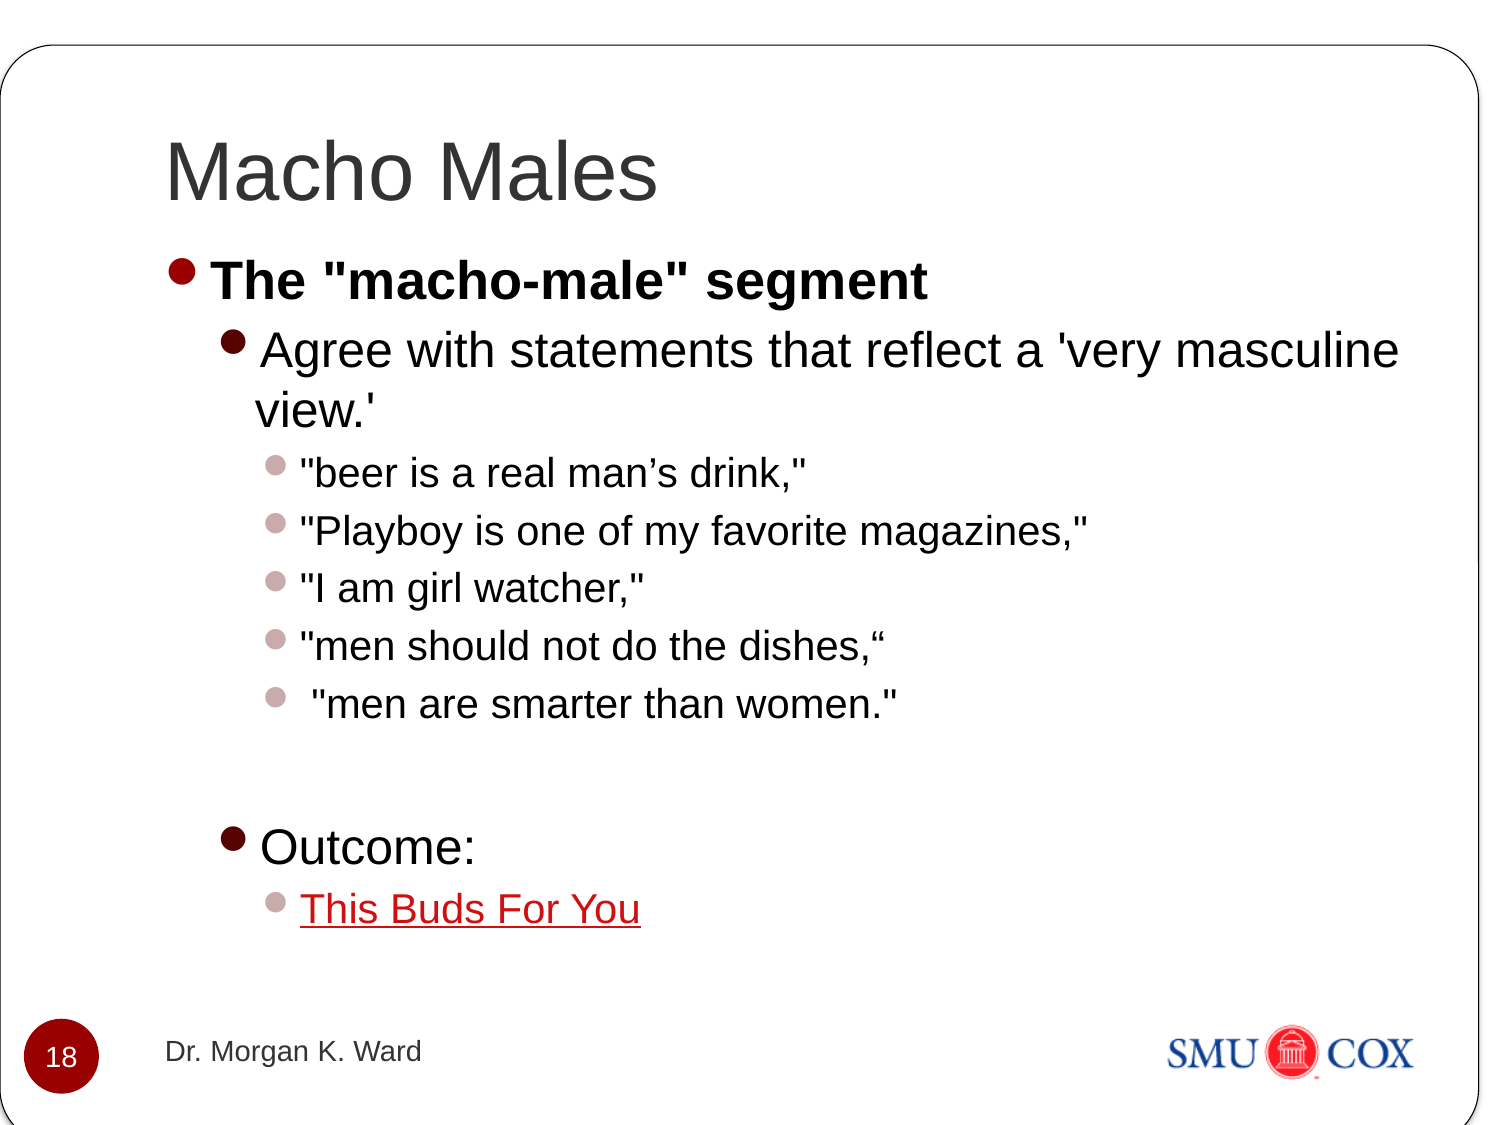

# Macho Males
The "macho-male" segment
Agree with statements that reflect a 'very masculine view.'
"beer is a real man’s drink,"
"Playboy is one of my favorite magazines,"
"I am girl watcher,"
"men should not do the dishes,“
 "men are smarter than women."

Outcome:
This Buds For You

Dr. Morgan K. Ward
18